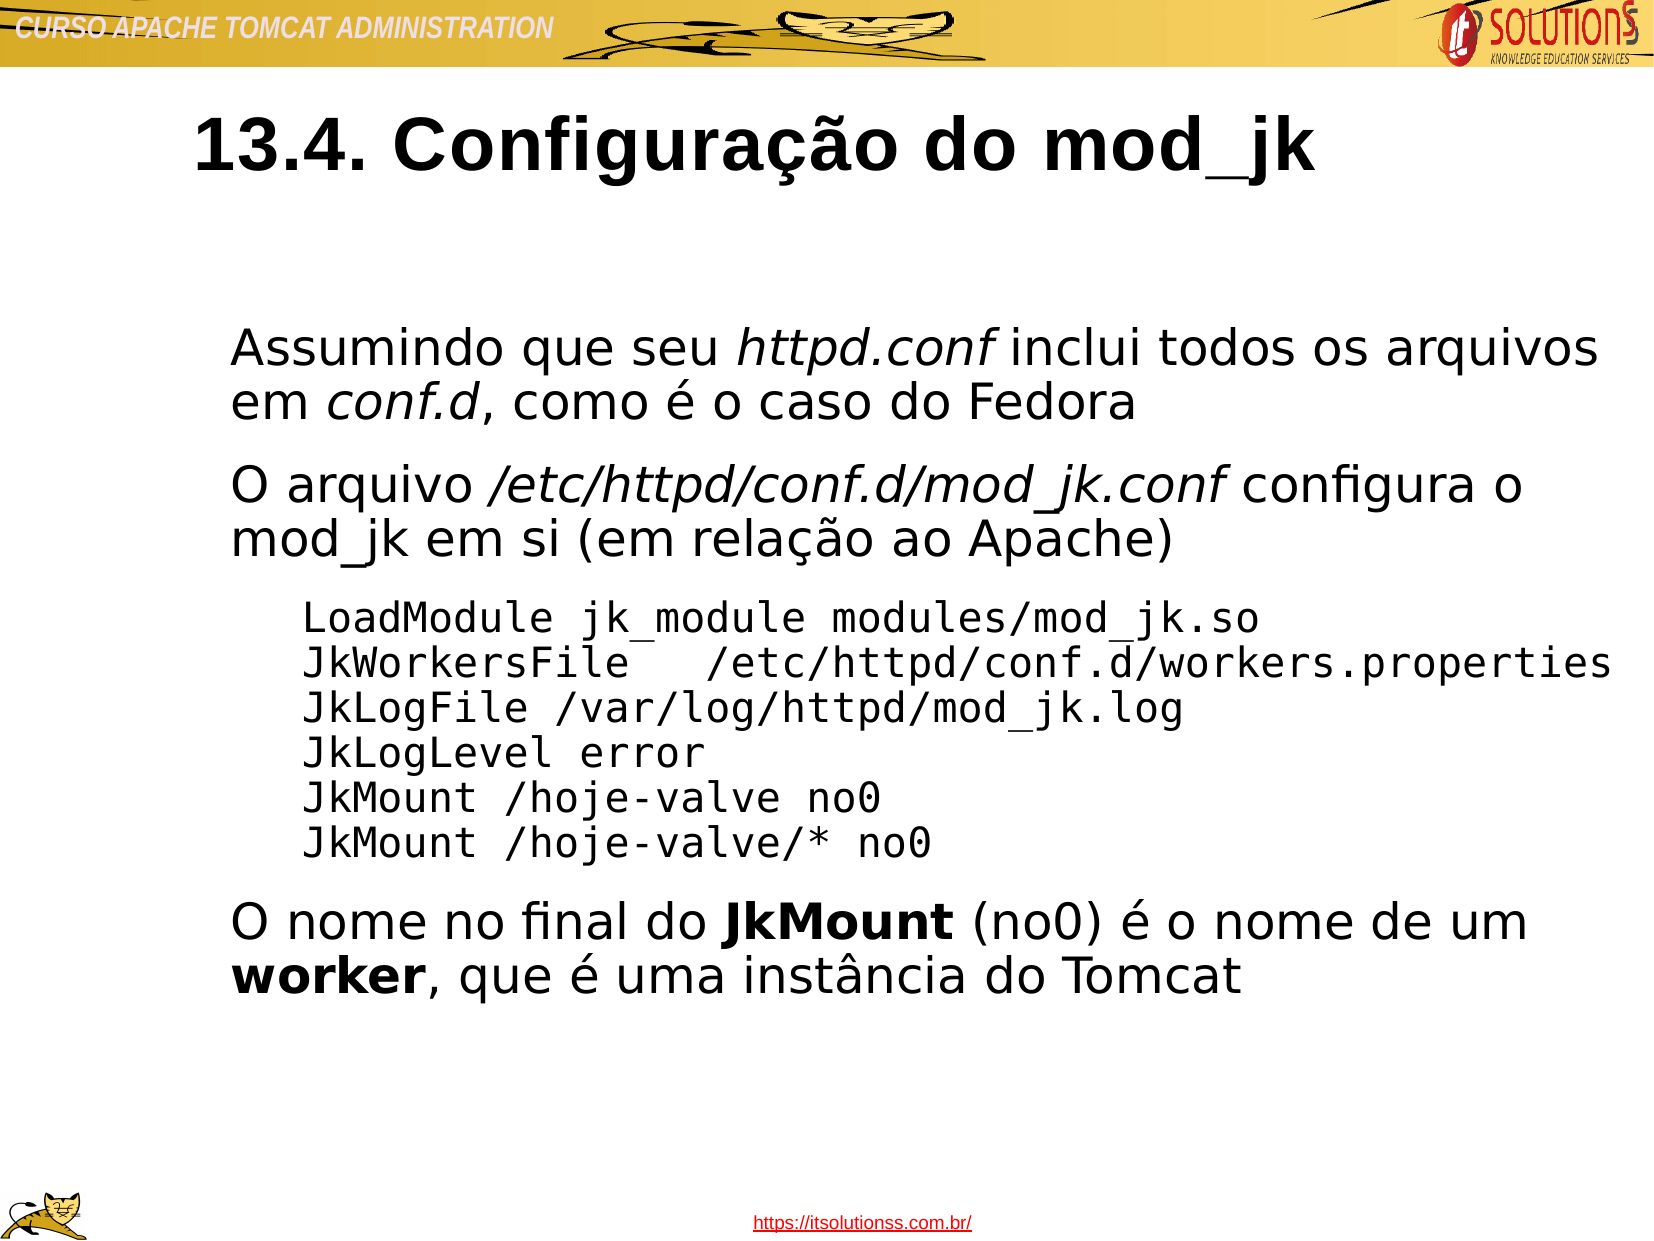

13.4. Configuração do mod_jk
Assumindo que seu httpd.conf inclui todos os arquivos em conf.d, como é o caso do Fedora
O arquivo /etc/httpd/conf.d/mod_jk.conf configura o mod_jk em si (em relação ao Apache)
LoadModule jk_module modules/mod_jk.so
JkWorkersFile   /etc/httpd/conf.d/workers.properties
JkLogFile /var/log/httpd/mod_jk.log
JkLogLevel error
JkMount /hoje-valve no0
JkMount /hoje-valve/* no0
O nome no final do JkMount (no0) é o nome de um worker, que é uma instância do Tomcat